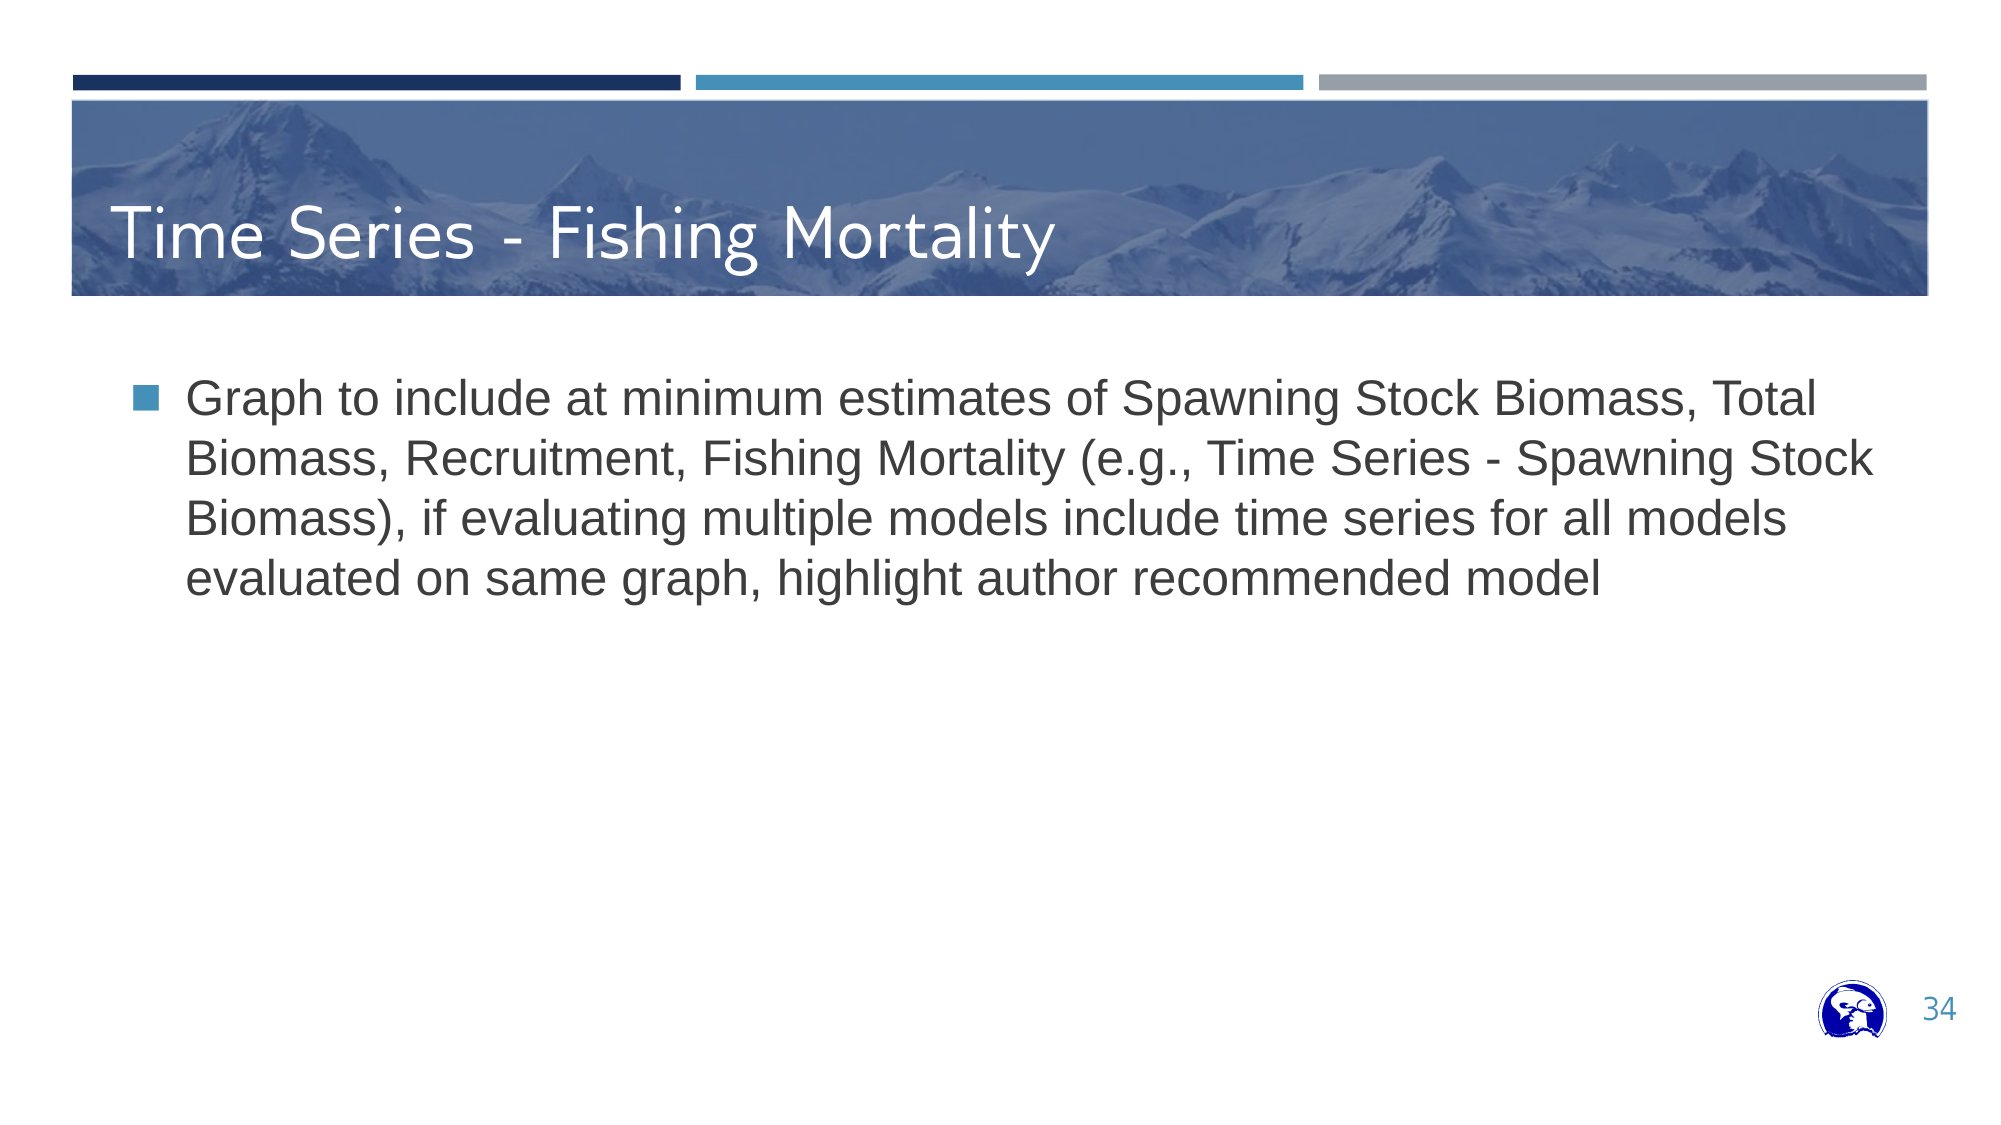

# Time Series - Fishing Mortality
Graph to include at minimum estimates of Spawning Stock Biomass, Total Biomass, Recruitment, Fishing Mortality (e.g., Time Series - Spawning Stock Biomass), if evaluating multiple models include time series for all models evaluated on same graph, highlight author recommended model
34